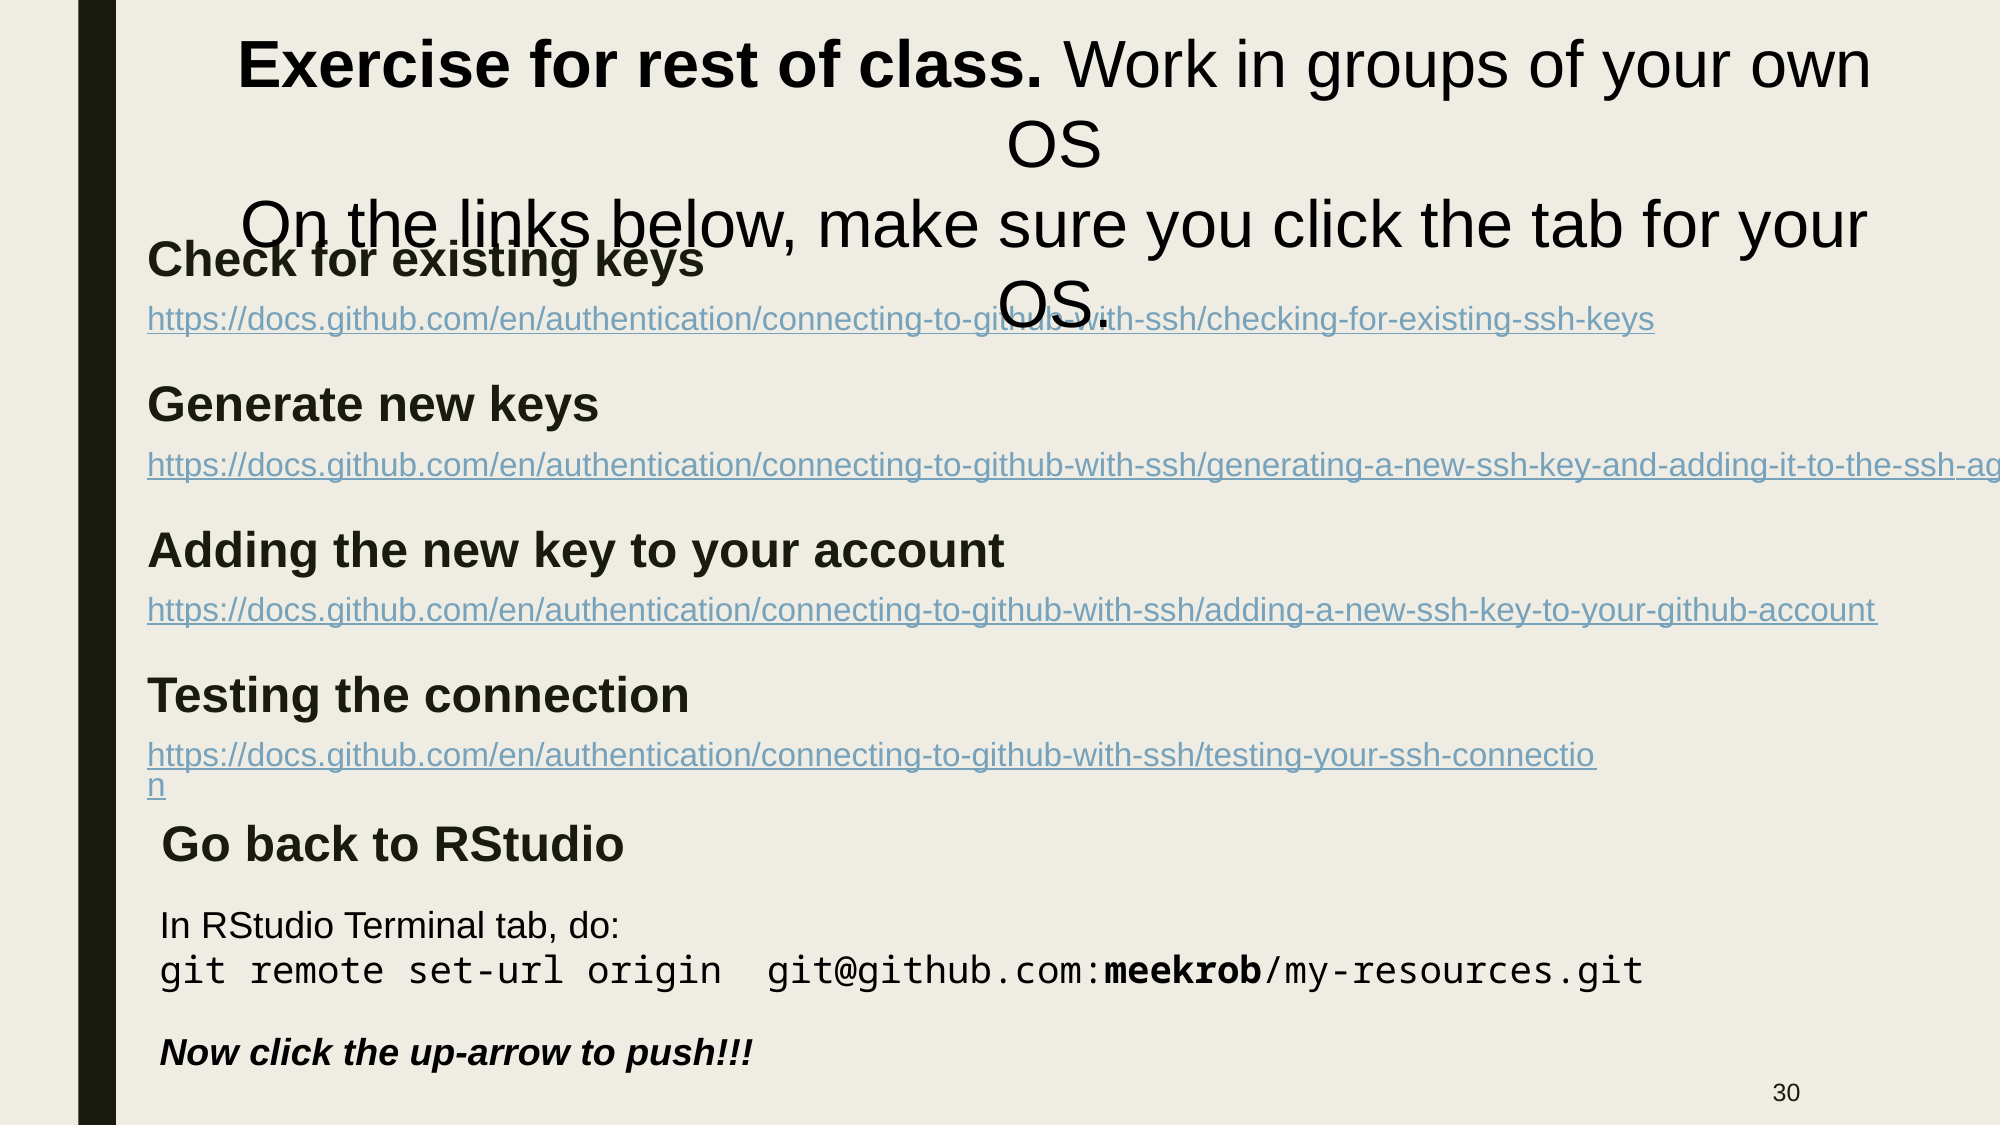

Exercise for rest of class. Work in groups of your own OS
On the links below, make sure you click the tab for your OS.

# Check for existing keys
https://docs.github.com/en/authentication/connecting-to-github-with-ssh/checking-for-existing-ssh-keys

Generate new keys
https://docs.github.com/en/authentication/connecting-to-github-with-ssh/generating-a-new-ssh-key-and-adding-it-to-the-ssh-agent
Adding the new key to your account
https://docs.github.com/en/authentication/connecting-to-github-with-ssh/adding-a-new-ssh-key-to-your-github-account
Testing the connection
https://docs.github.com/en/authentication/connecting-to-github-with-ssh/testing-your-ssh-connection
Go back to RStudio
In RStudio Terminal tab, do:
git remote set-url origin  git@github.com:meekrob/my-resources.git
Now click the up-arrow to push!!!
30